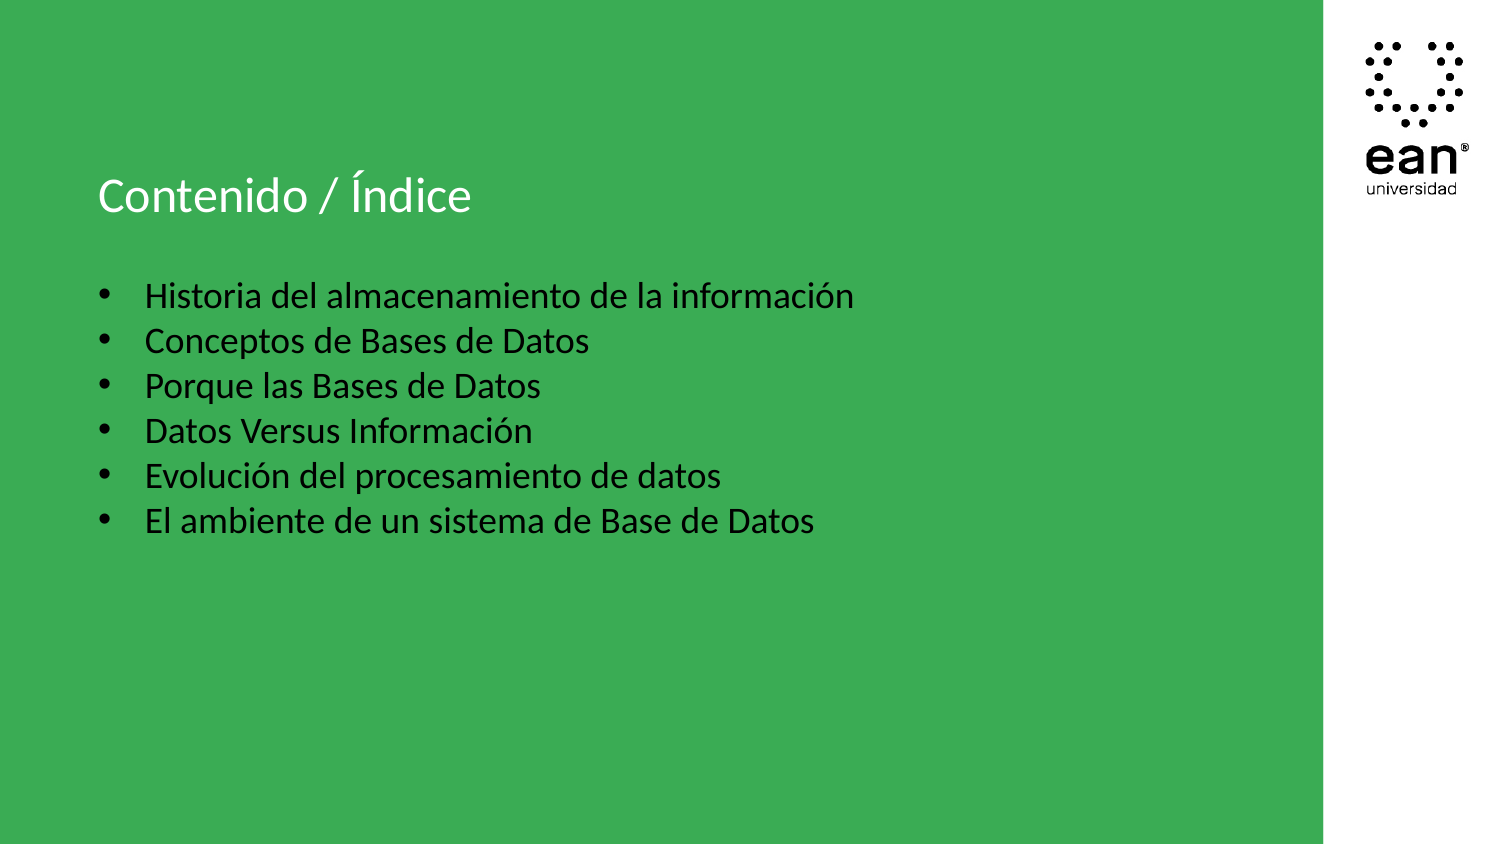

Contenido / Índice
Historia del almacenamiento de la información
Conceptos de Bases de Datos
Porque las Bases de Datos
Datos Versus Información
Evolución del procesamiento de datos
El ambiente de un sistema de Base de Datos